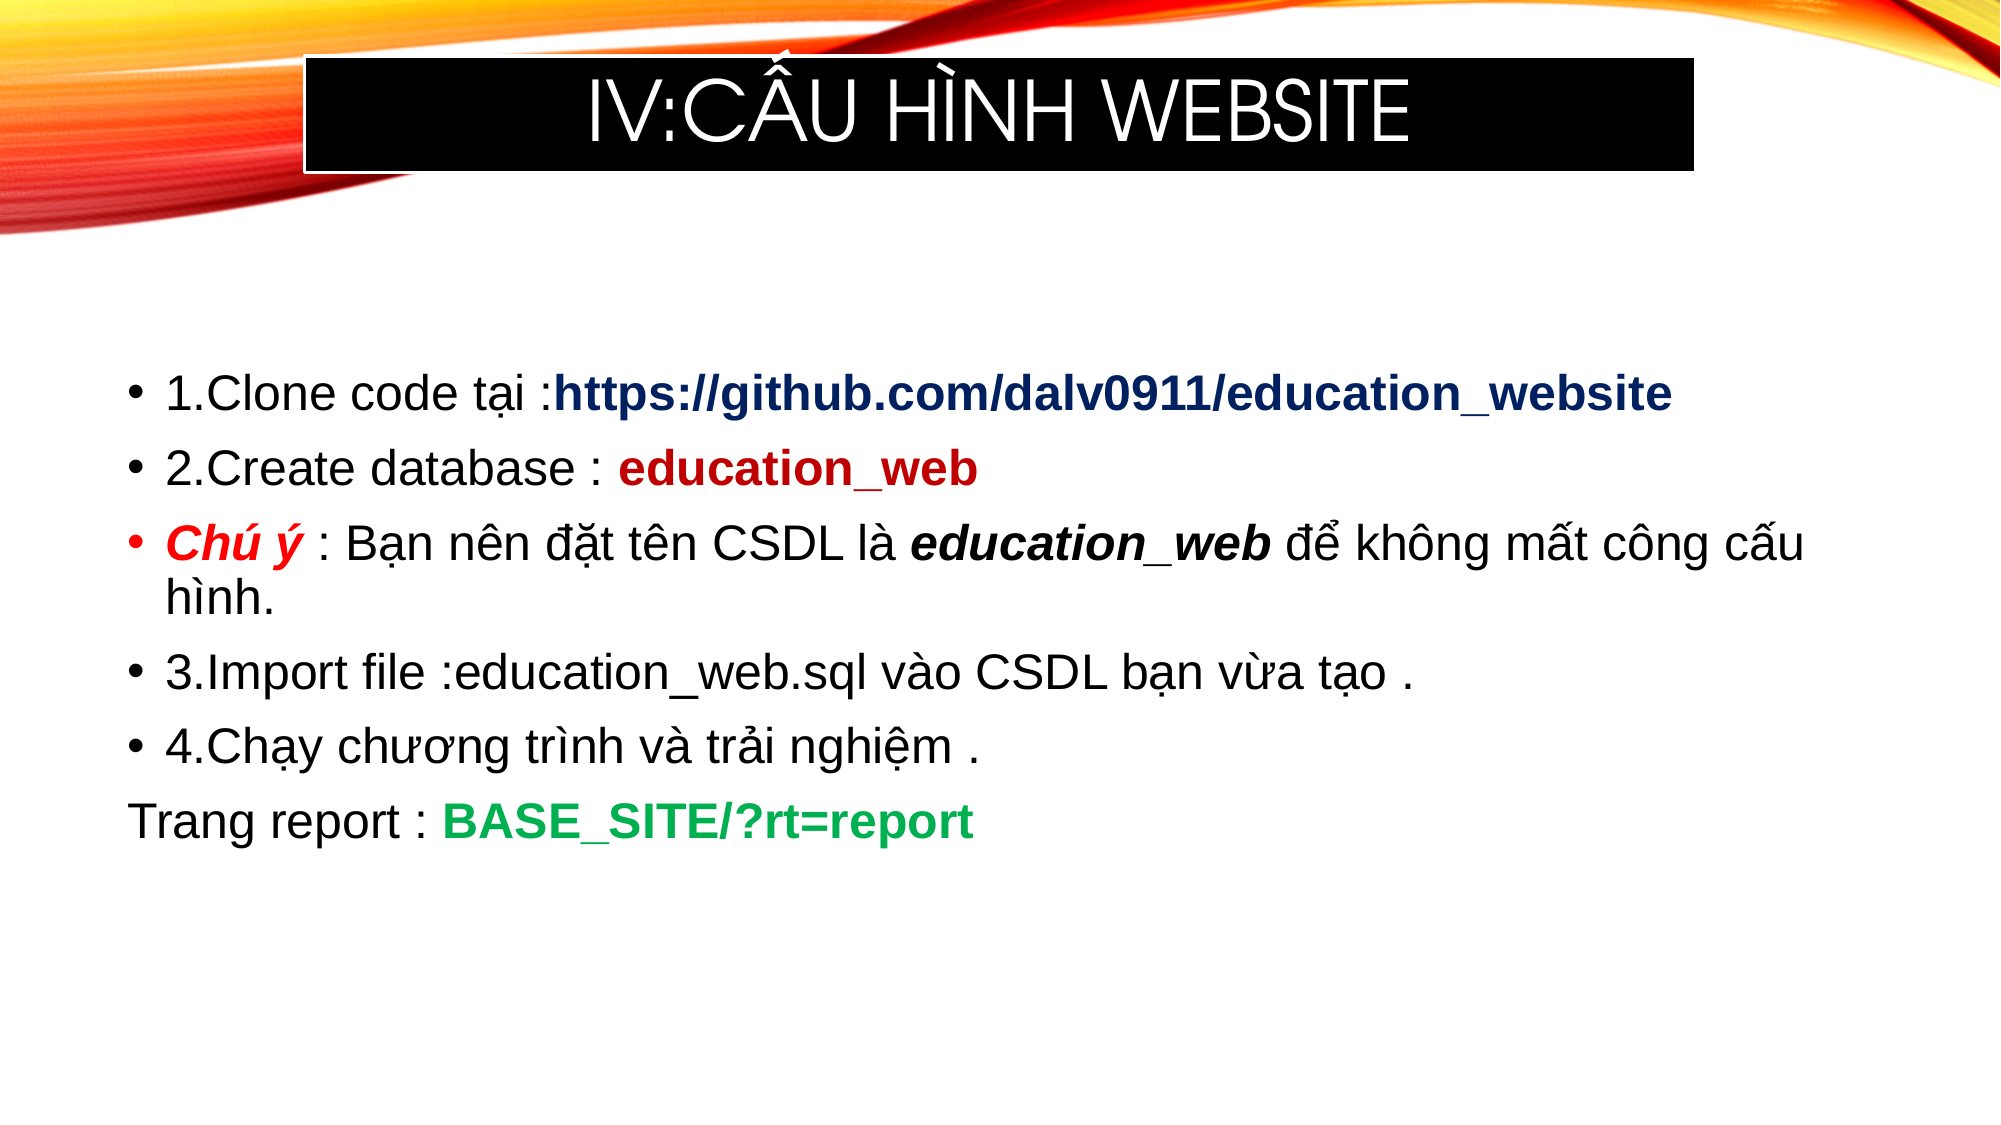

# Iv:cấu hình website
1.Clone code tại :https://github.com/dalv0911/education_website
2.Create database : education_web
Chú ý : Bạn nên đặt tên CSDL là education_web để không mất công cấu hình.
3.Import file :education_web.sql vào CSDL bạn vừa tạo .
4.Chạy chương trình và trải nghiệm .
Trang report : BASE_SITE/?rt=report